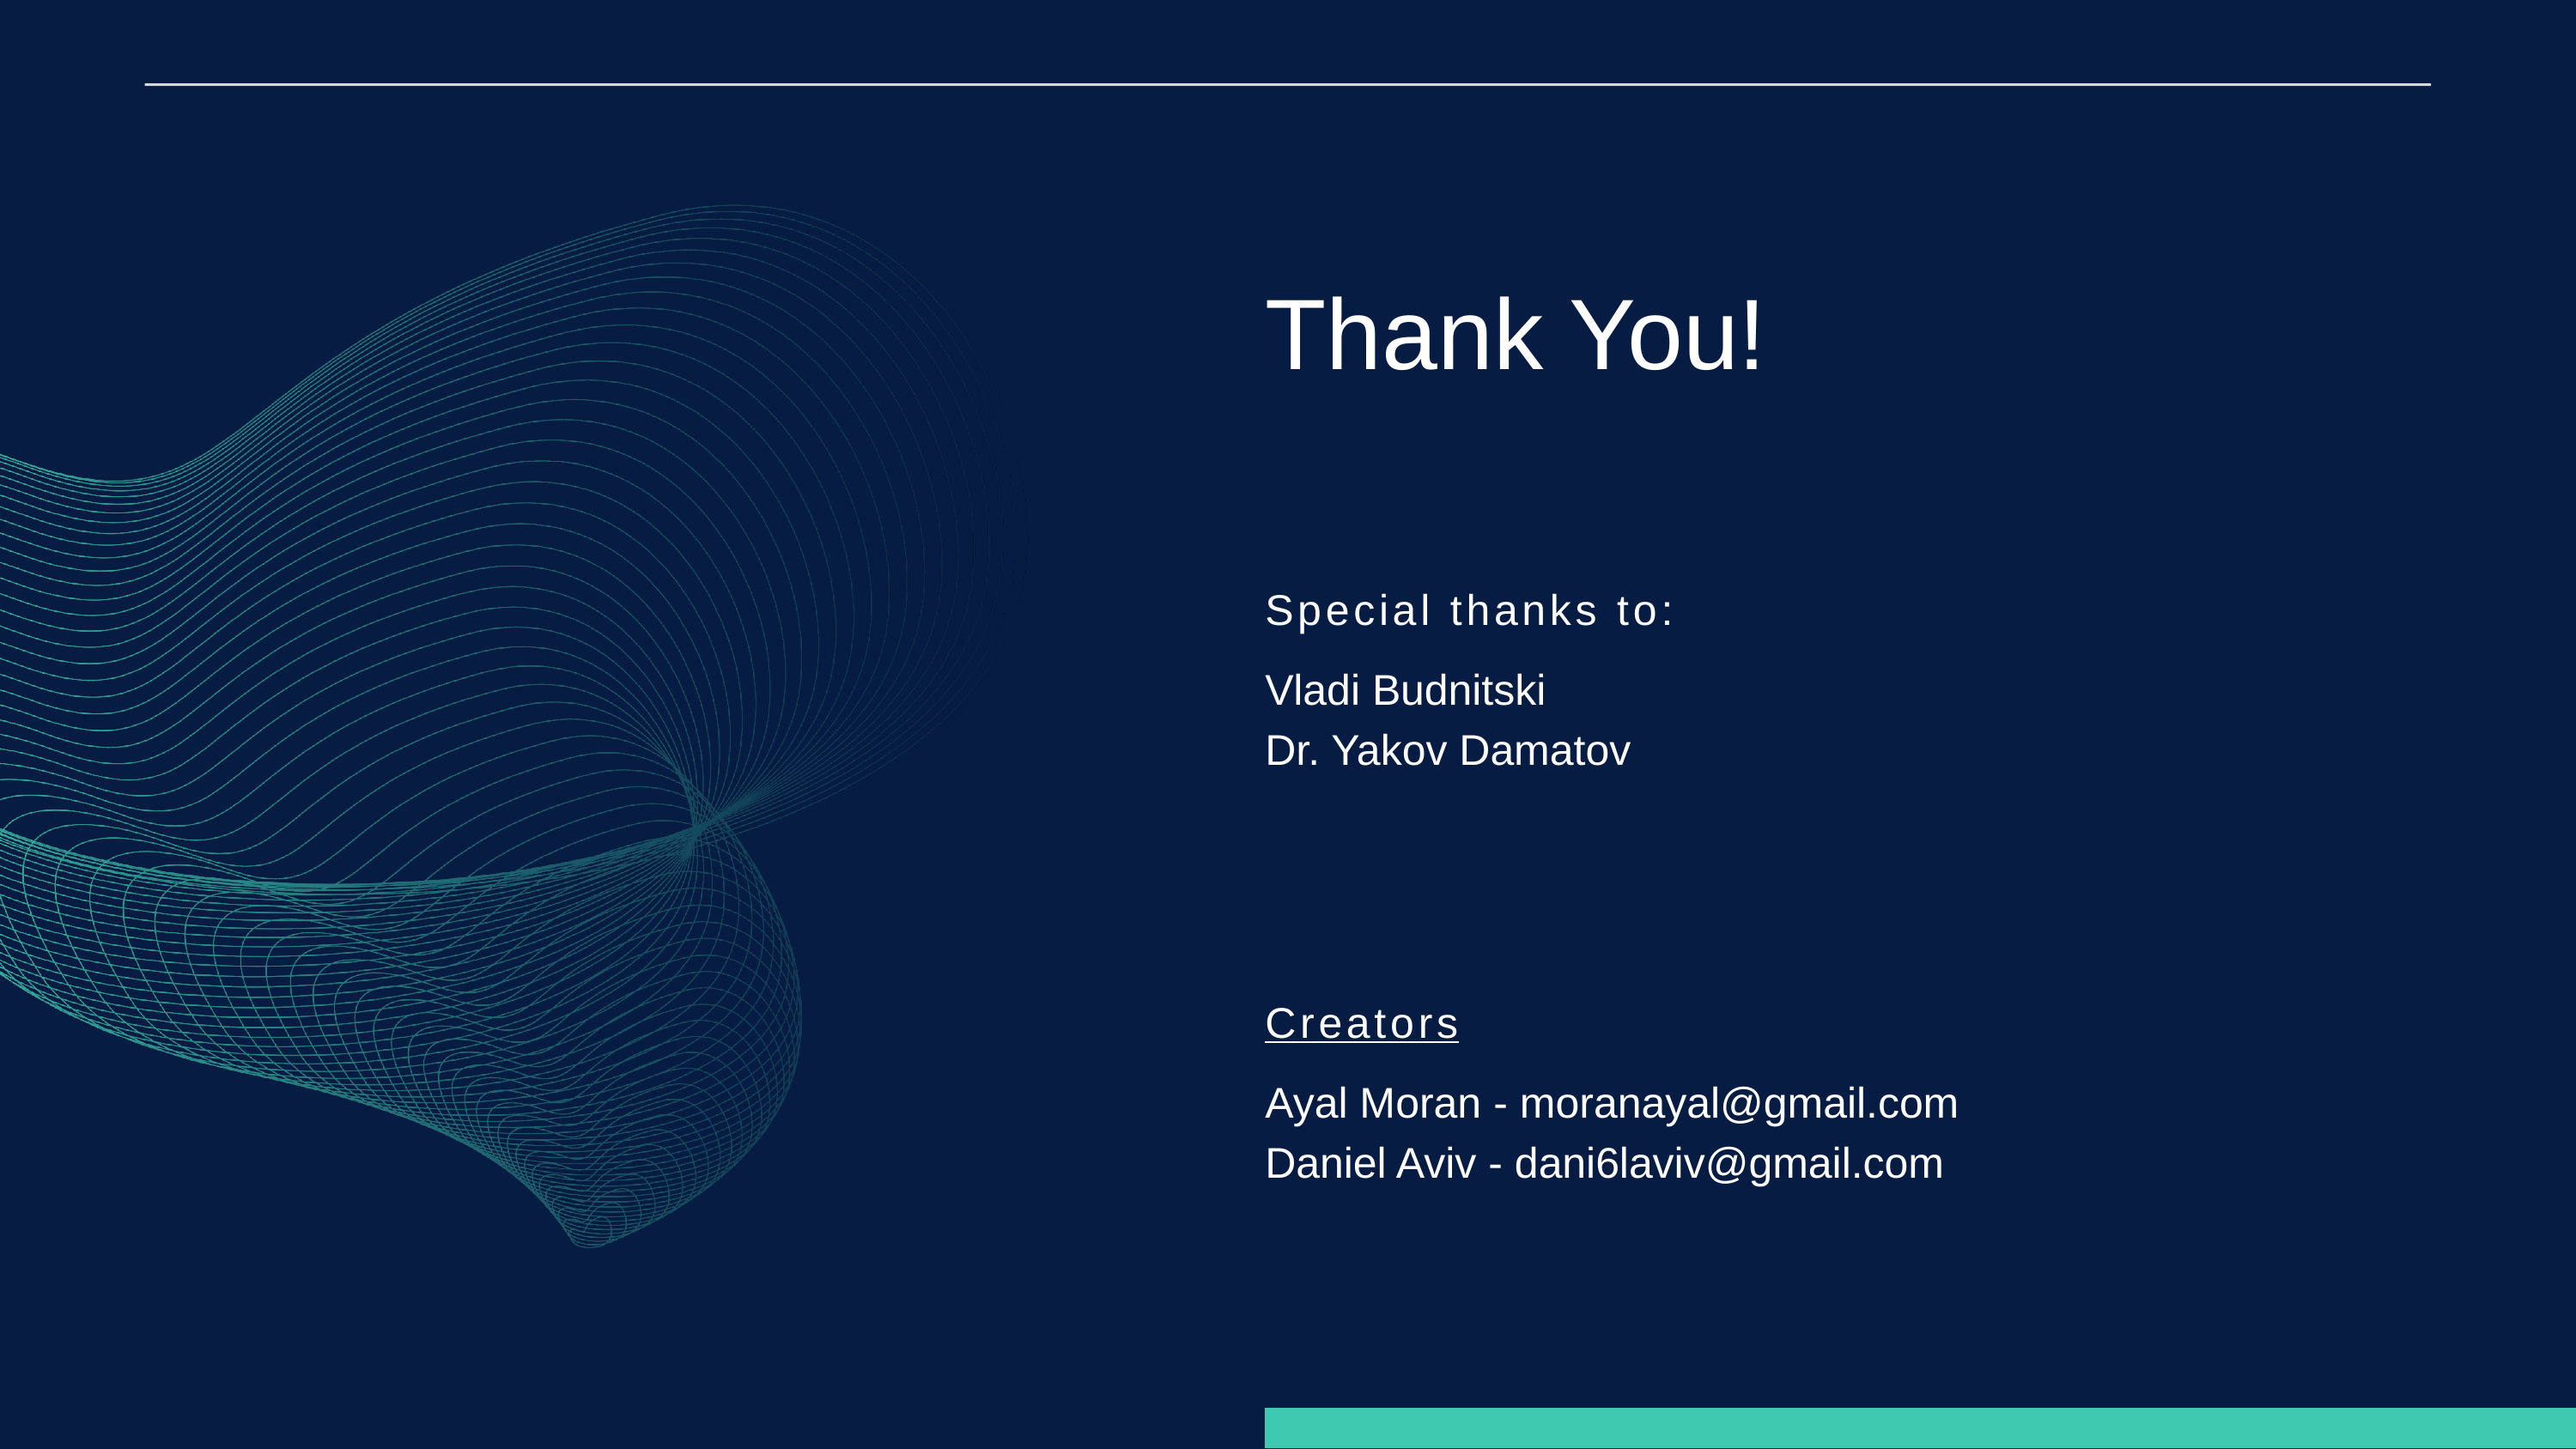

Thank You!
Special thanks to:
Vladi Budnitski
Dr. Yakov Damatov
Creators
Ayal Moran - moranayal@gmail.com
Daniel Aviv - dani6laviv@gmail.com